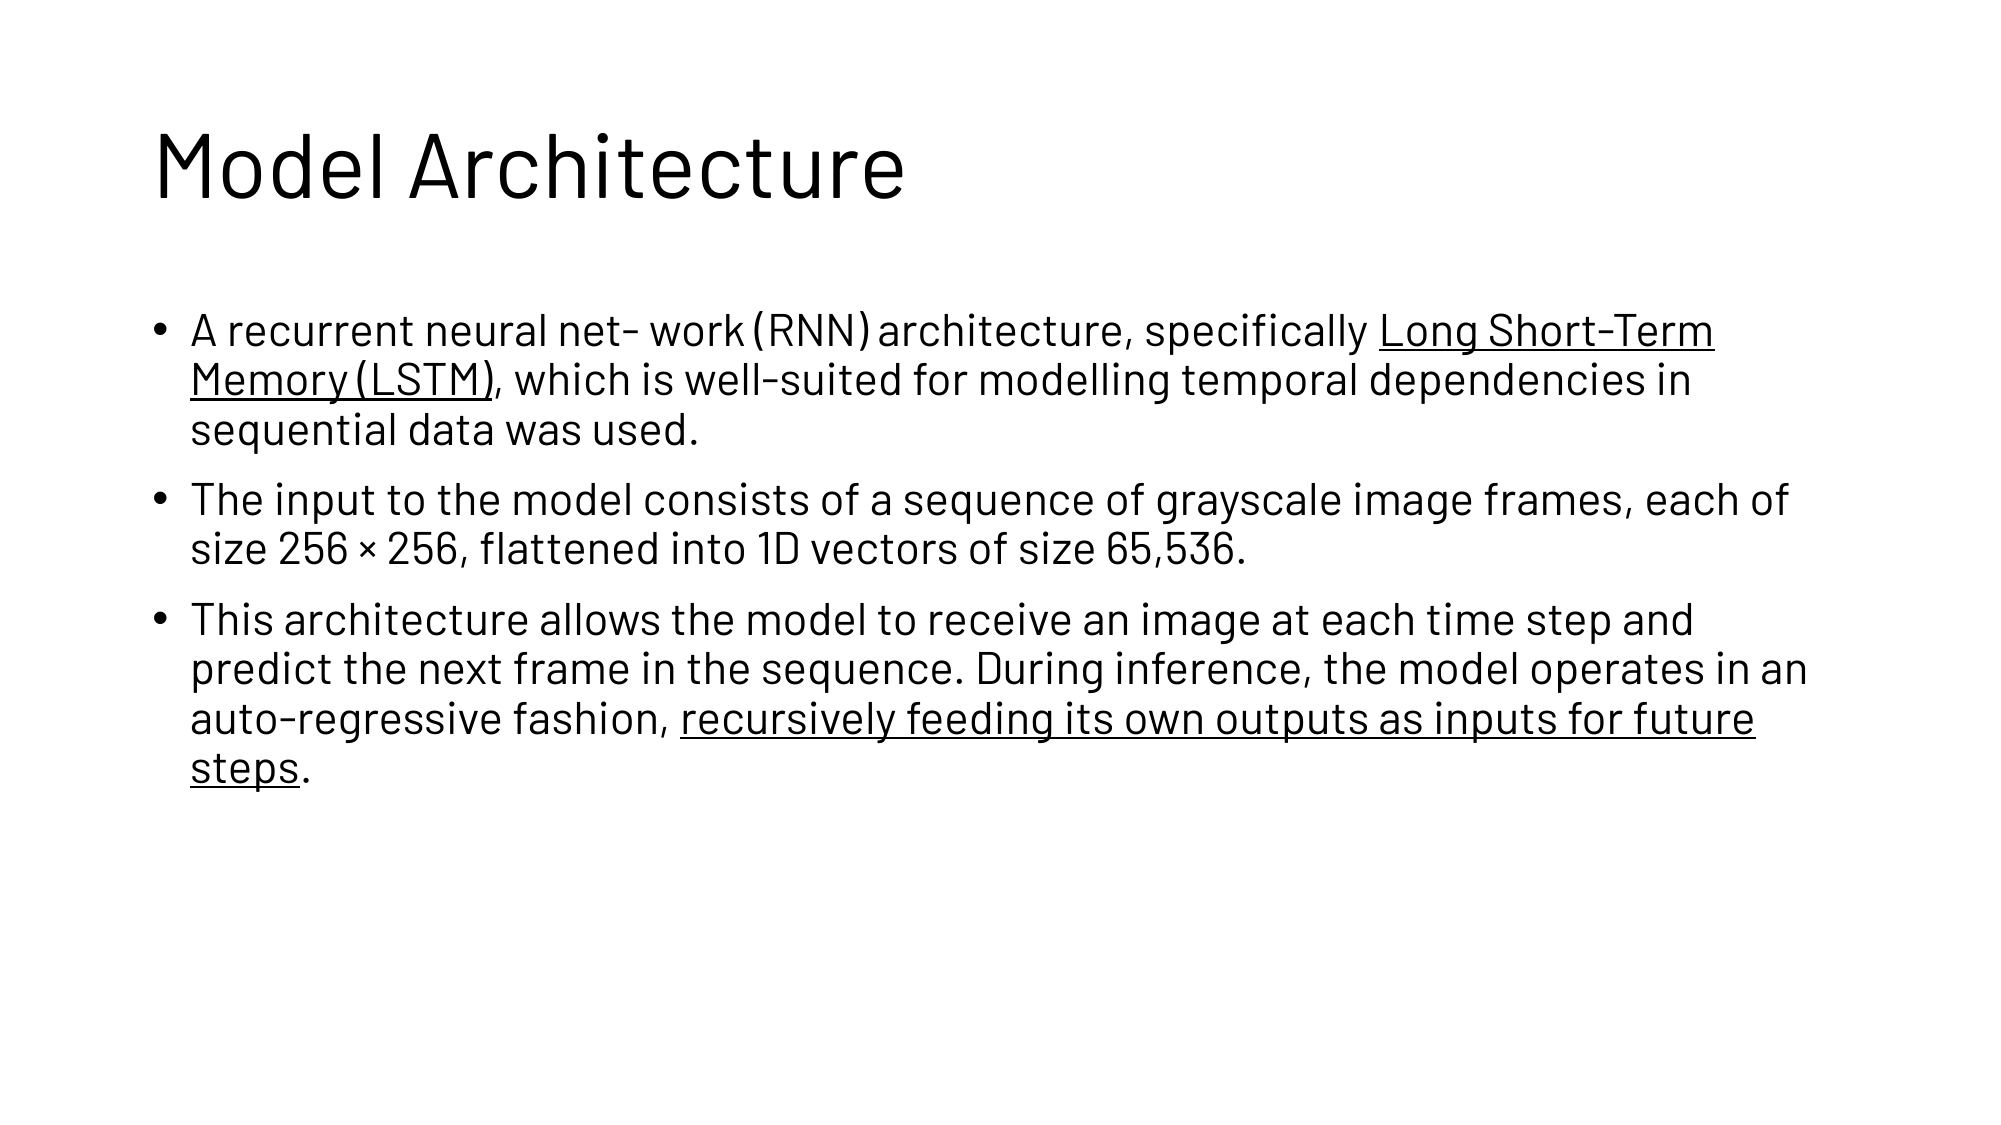

# Model Architecture
A recurrent neural net- work (RNN) architecture, specifically Long Short-Term Memory (LSTM), which is well-suited for modelling temporal dependencies in sequential data was used.
The input to the model consists of a sequence of grayscale image frames, each of size 256 × 256, flattened into 1D vectors of size 65,536.
This architecture allows the model to receive an image at each time step and predict the next frame in the sequence. During inference, the model operates in an auto-regressive fashion, recursively feeding its own outputs as inputs for future steps.